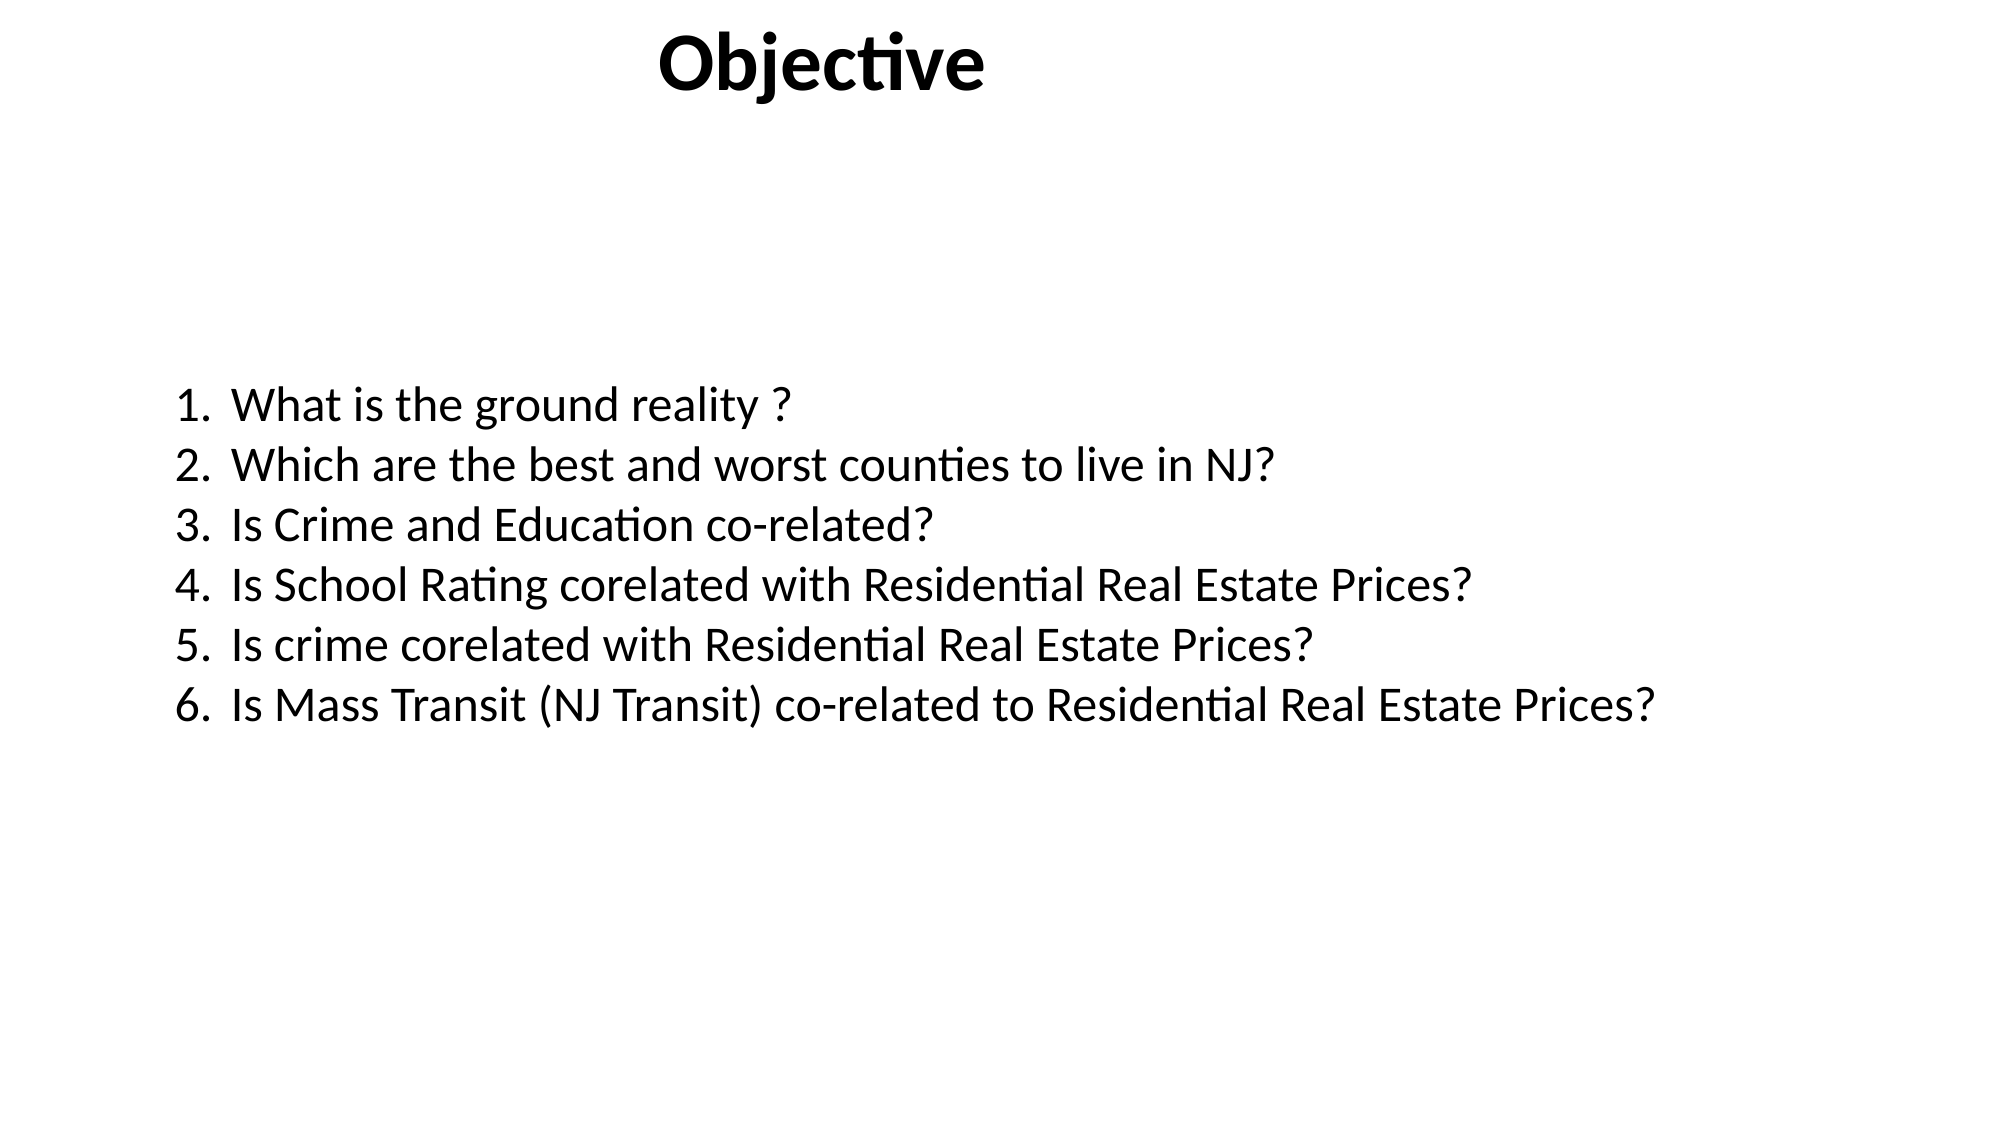

Objective

What is the ground reality ?
Which are the best and worst counties to live in NJ?
Is Crime and Education co-related?
Is School Rating corelated with Residential Real Estate Prices?
Is crime corelated with Residential Real Estate Prices?
Is Mass Transit (NJ Transit) co-related to Residential Real Estate Prices?